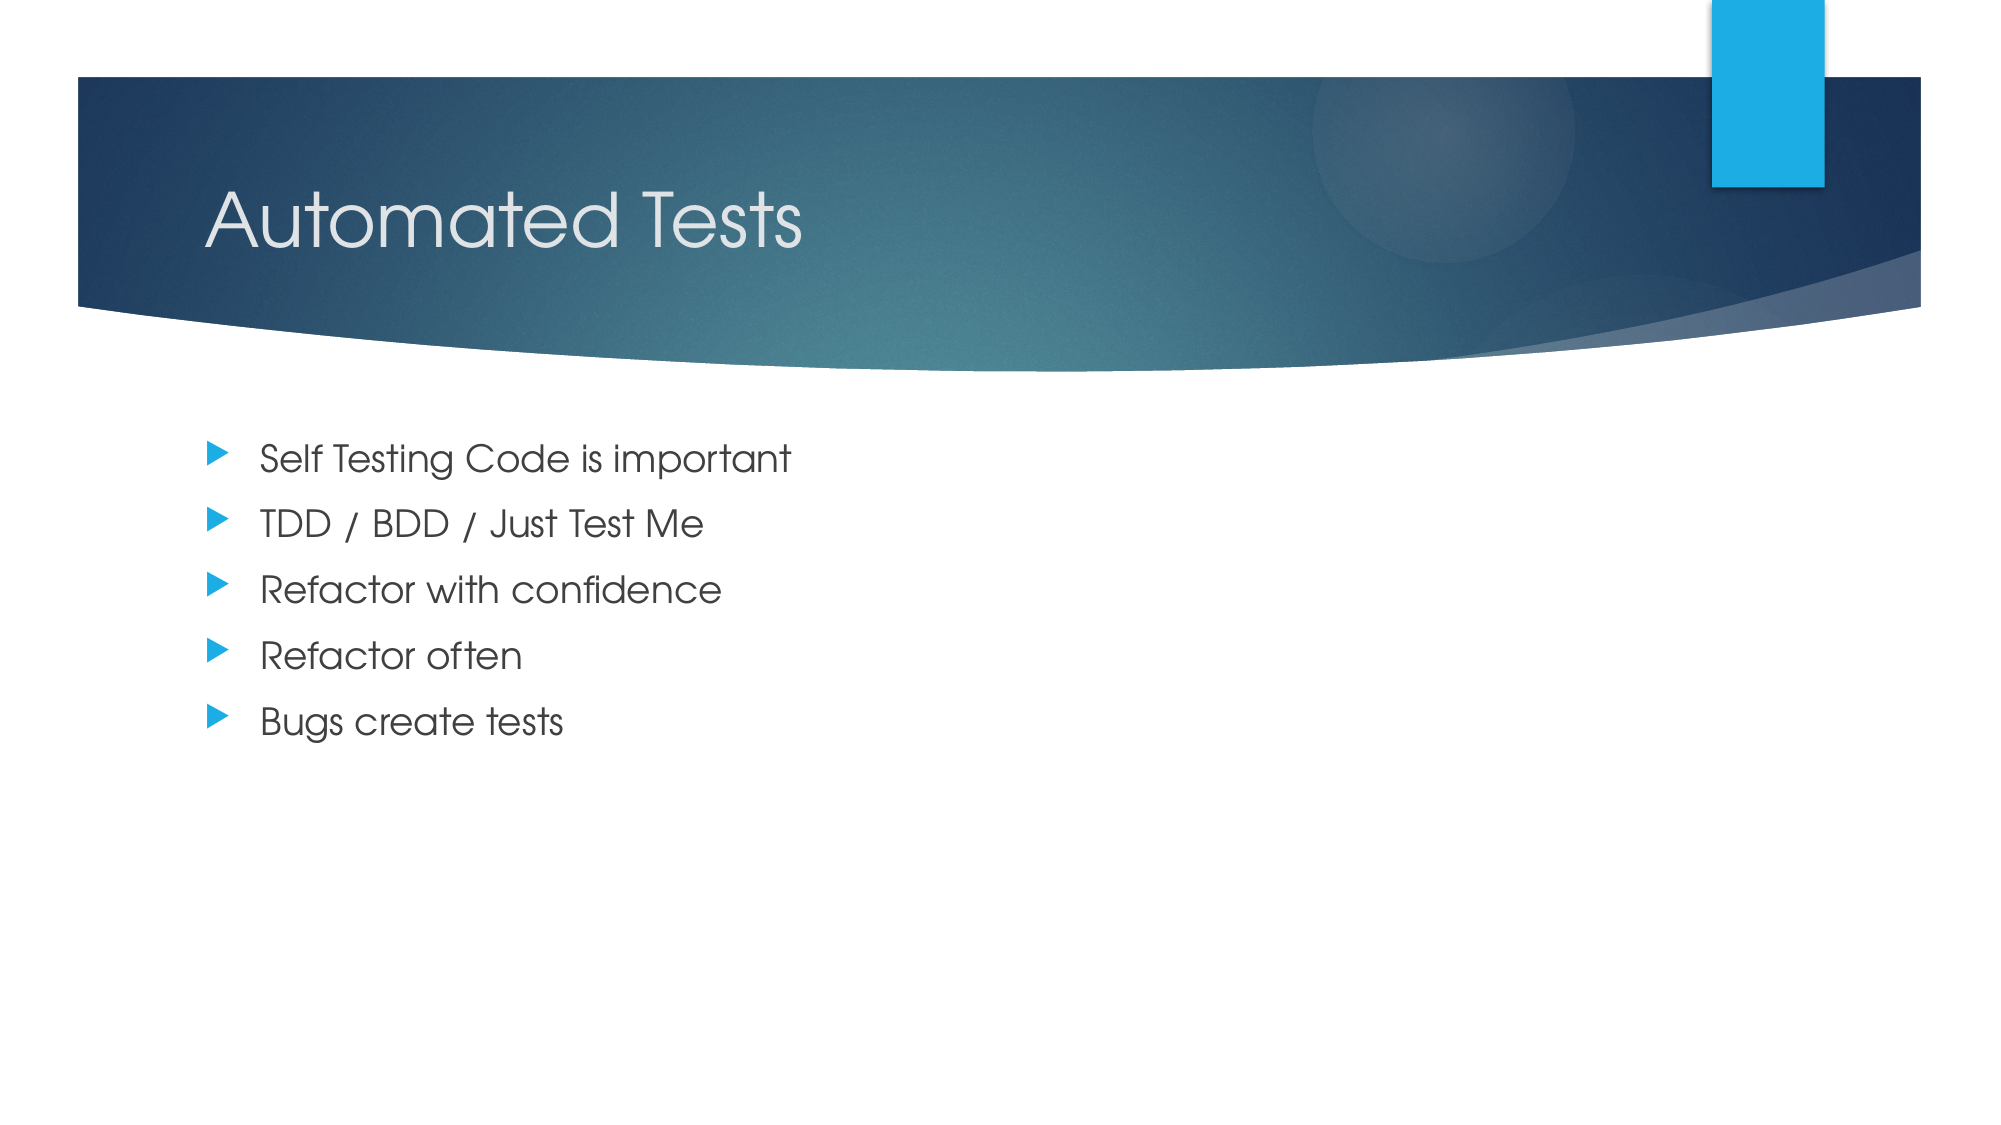

# Automated Tests
Self Testing Code is important
TDD / BDD / Just Test Me
Refactor with confidence
Refactor often
Bugs create tests